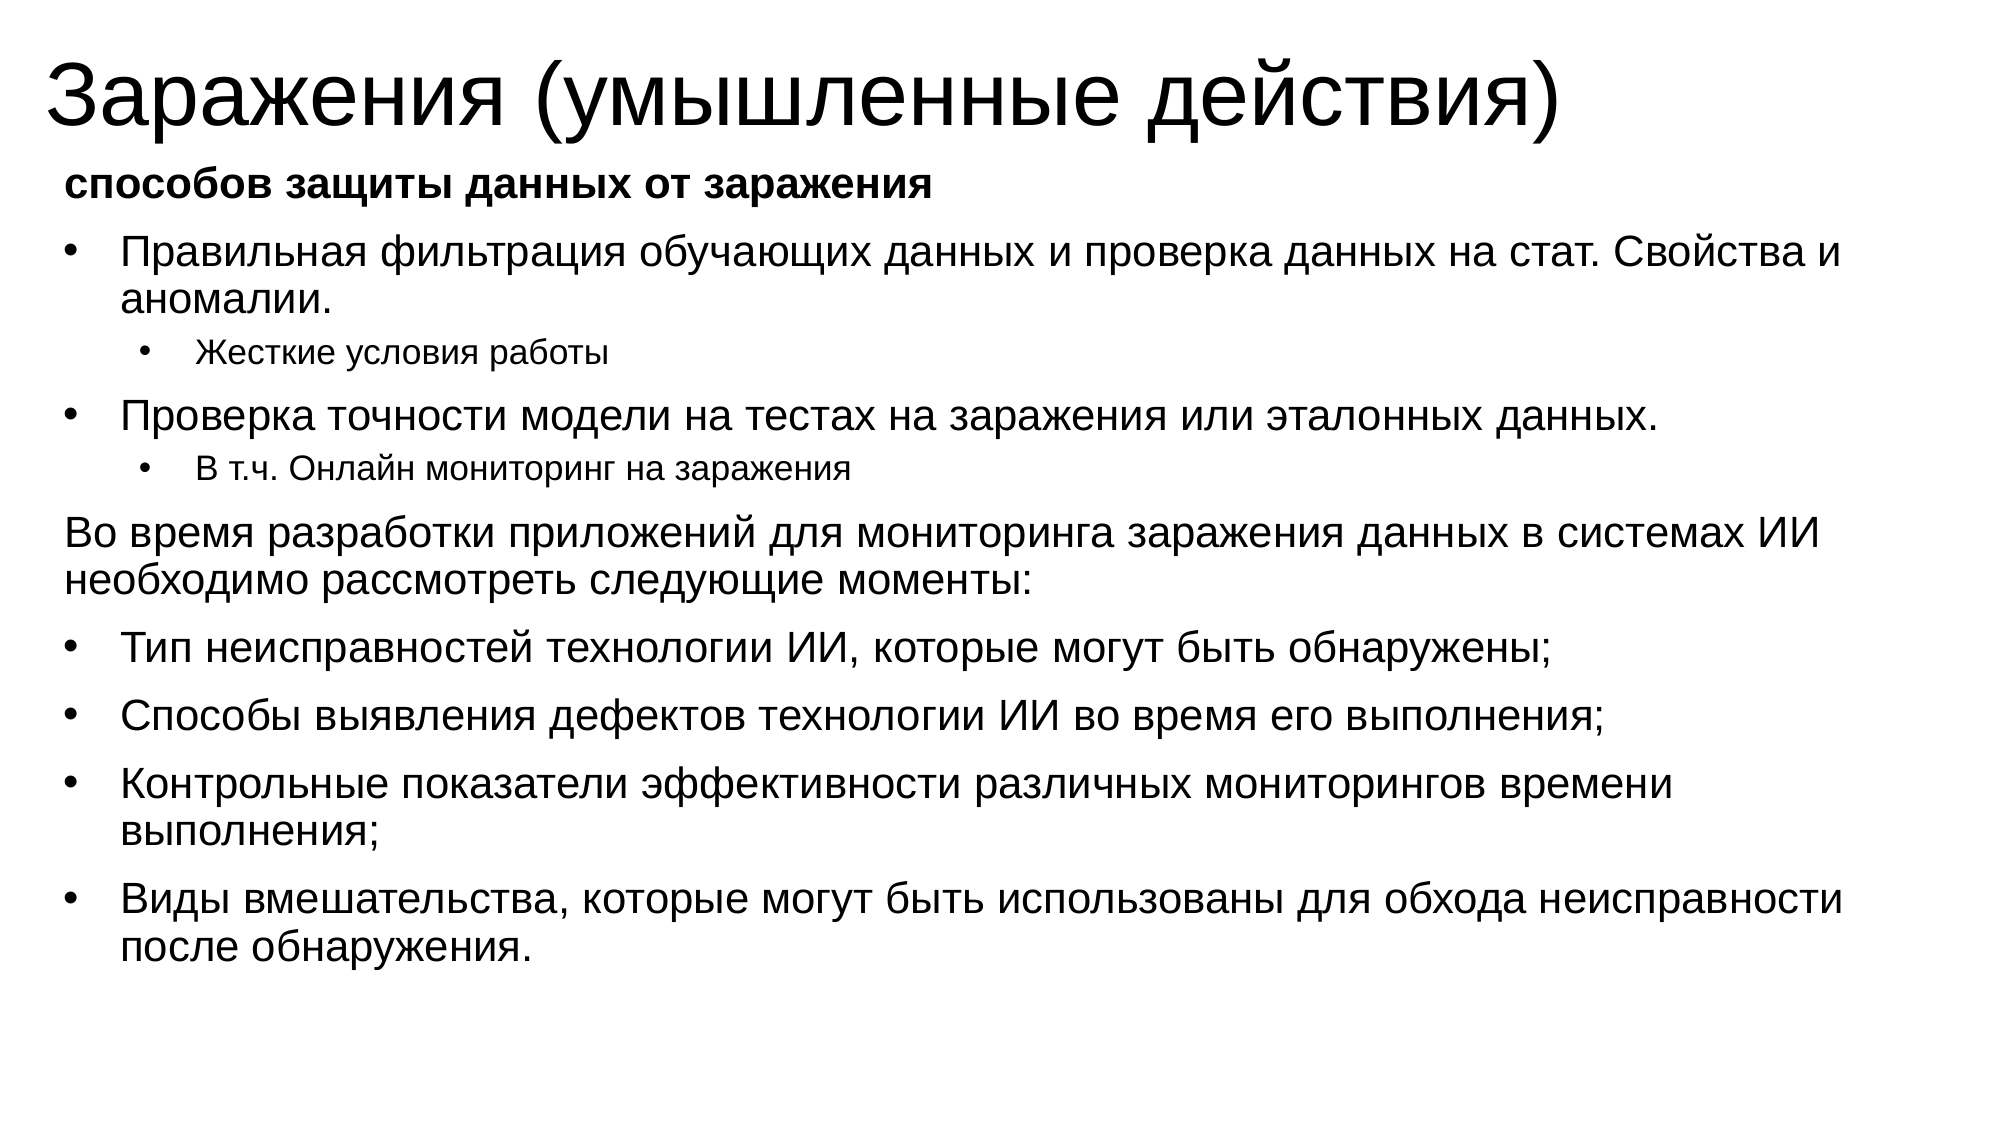

# Заражения (умышленные действия)
способов защиты данных от заражения
Правильная фильтрация обучающих данных и проверка данных на стат. Свойства и аномалии.
Жесткие условия работы
Проверка точности модели на тестах на заражения или эталонных данных.
В т.ч. Онлайн мониторинг на заражения
Во время разработки приложений для мониторинга заражения данных в системах ИИ необходимо рассмотреть следующие моменты:
Тип неисправностей технологии ИИ, которые могут быть обнаружены;
Способы выявления дефектов технологии ИИ во время его выполнения;
Контрольные показатели эффективности различных мониторингов времени выполнения;
Виды вмешательства, которые могут быть использованы для обхода неисправности после обнаружения.